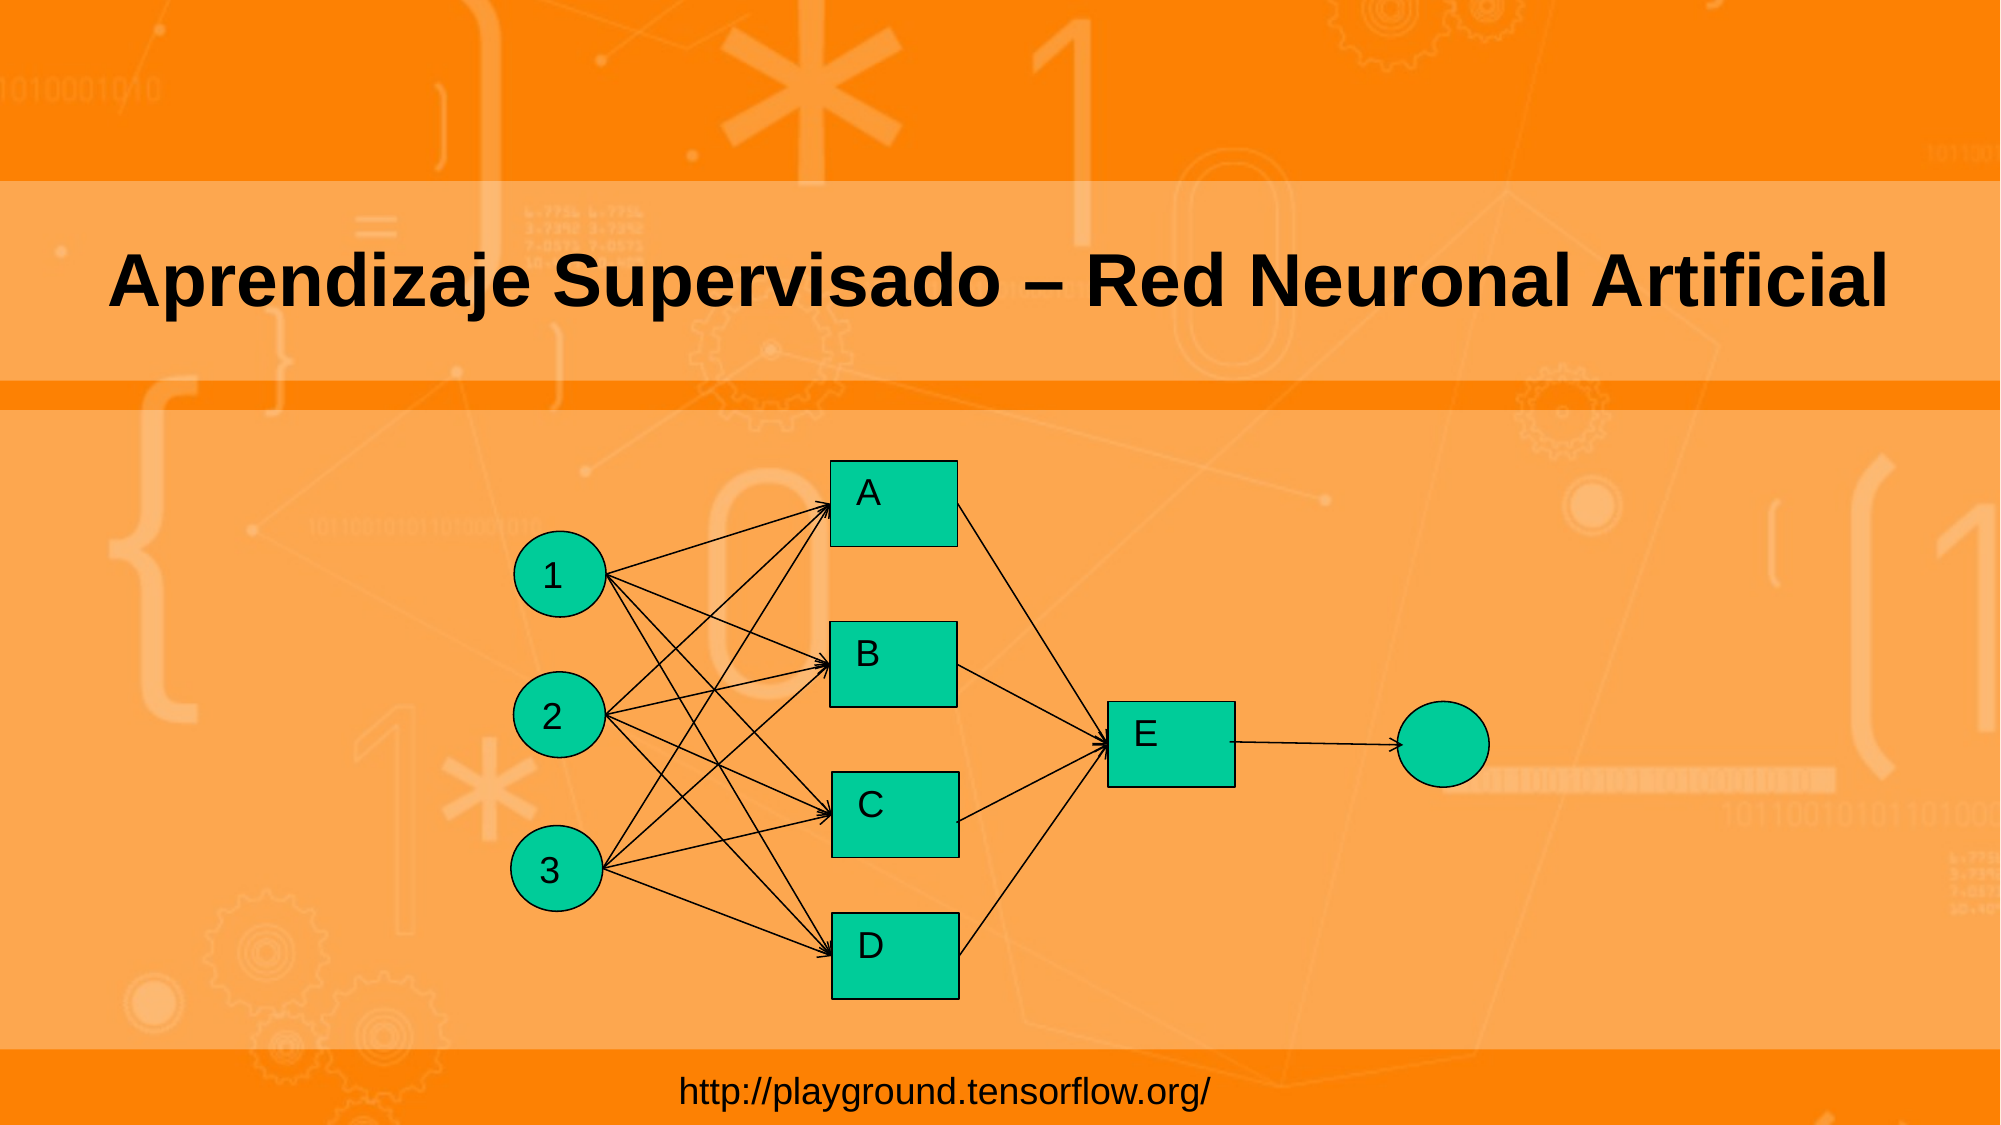

Aprendizaje Supervisado – Red Neuronal Artificial

 A
1
 B
2

 E
 C
3
 D
http://playground.tensorflow.org/